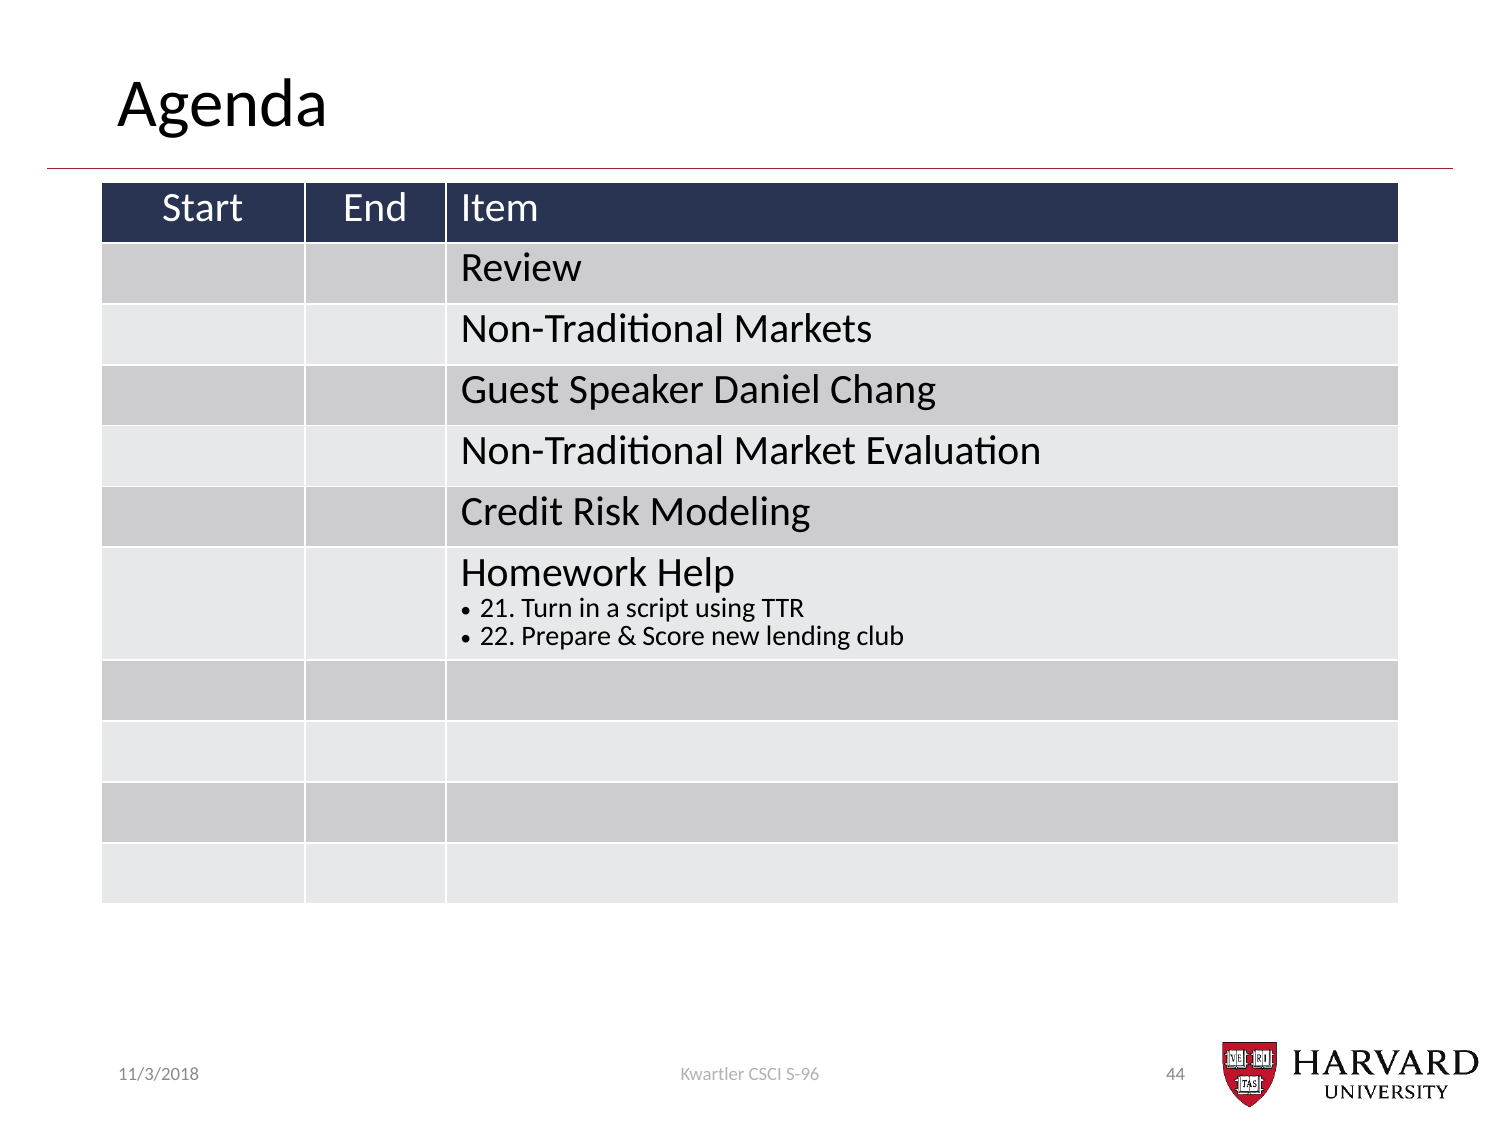

# Agenda
| Start | End | Item |
| --- | --- | --- |
|  |  | Review |
|  |  | Non-Traditional Markets |
|  |  | Guest Speaker Daniel Chang |
|  |  | Non-Traditional Market Evaluation |
|  |  | Credit Risk Modeling |
|  |  | Homework Help 21. Turn in a script using TTR 22. Prepare & Score new lending club |
|  |  |  |
|  |  |  |
|  |  |  |
|  |  |  |
11/3/2018
Kwartler CSCI S-96
44